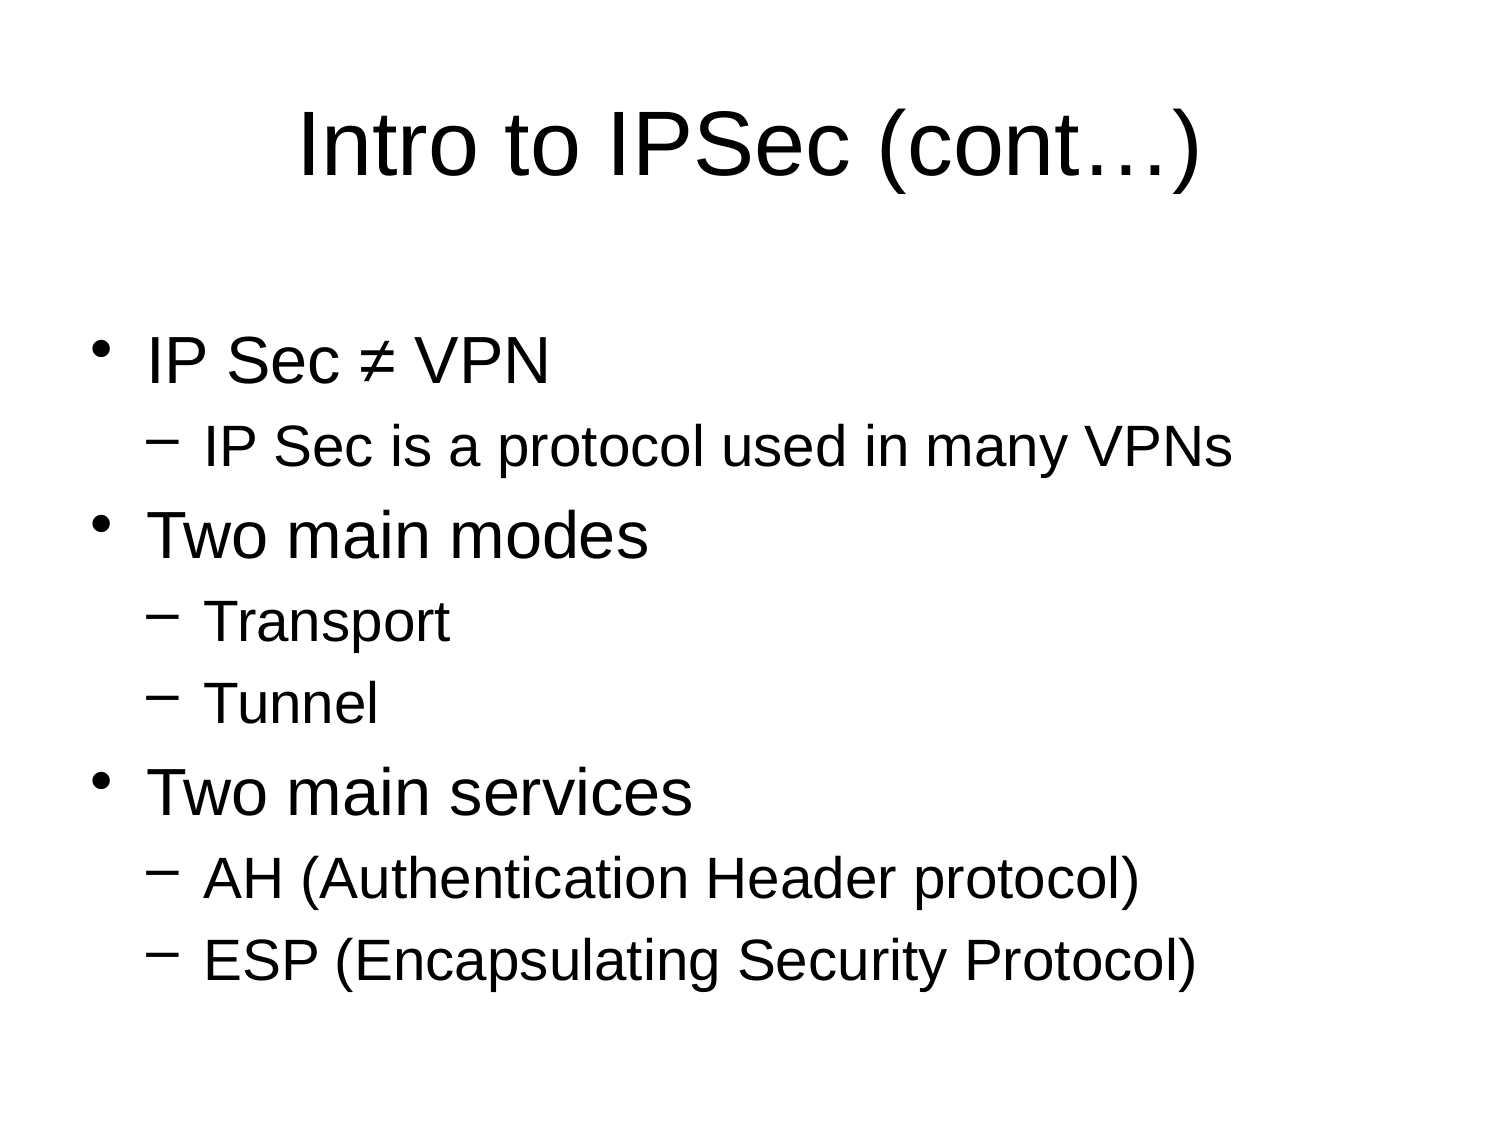

# Intro to IPSec (cont…)
IP Sec ≠ VPN
IP Sec is a protocol used in many VPNs
Two main modes
Transport
Tunnel
Two main services
AH (Authentication Header protocol)
ESP (Encapsulating Security Protocol)